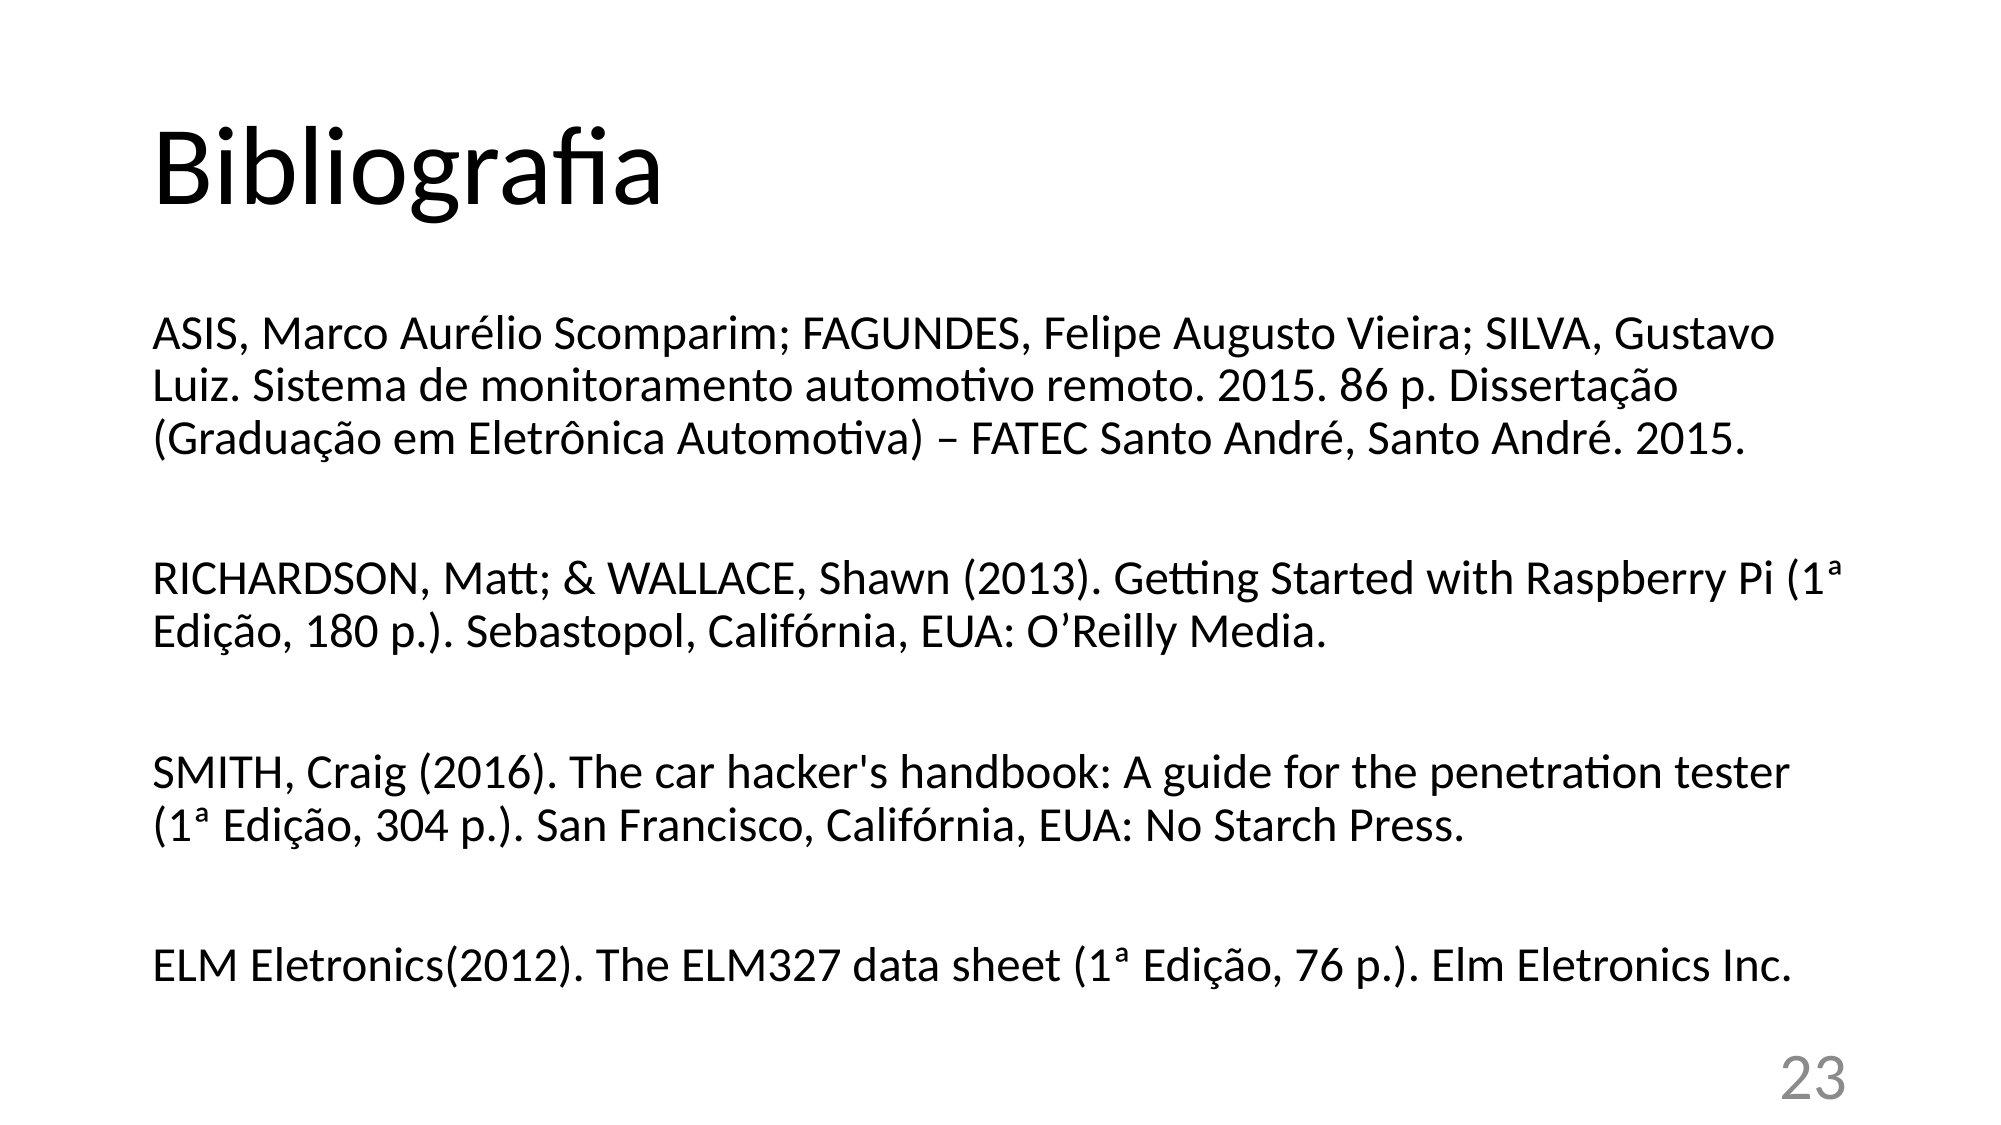

# Bibliografia
ASIS, Marco Aurélio Scomparim; FAGUNDES, Felipe Augusto Vieira; SILVA, Gustavo Luiz. Sistema de monitoramento automotivo remoto. 2015. 86 p. Dissertação (Graduação em Eletrônica Automotiva) – FATEC Santo André, Santo André. 2015.

RICHARDSON, Matt; & WALLACE, Shawn (2013). Getting Started with Raspberry Pi (1ª Edição, 180 p.). Sebastopol, Califórnia, EUA: O’Reilly Media.

SMITH, Craig (2016). The car hacker's handbook: A guide for the penetration tester (1ª Edição, 304 p.). San Francisco, Califórnia, EUA: No Starch Press.

ELM Eletronics(2012). The ELM327 data sheet (1ª Edição, 76 p.). Elm Eletronics Inc.
23